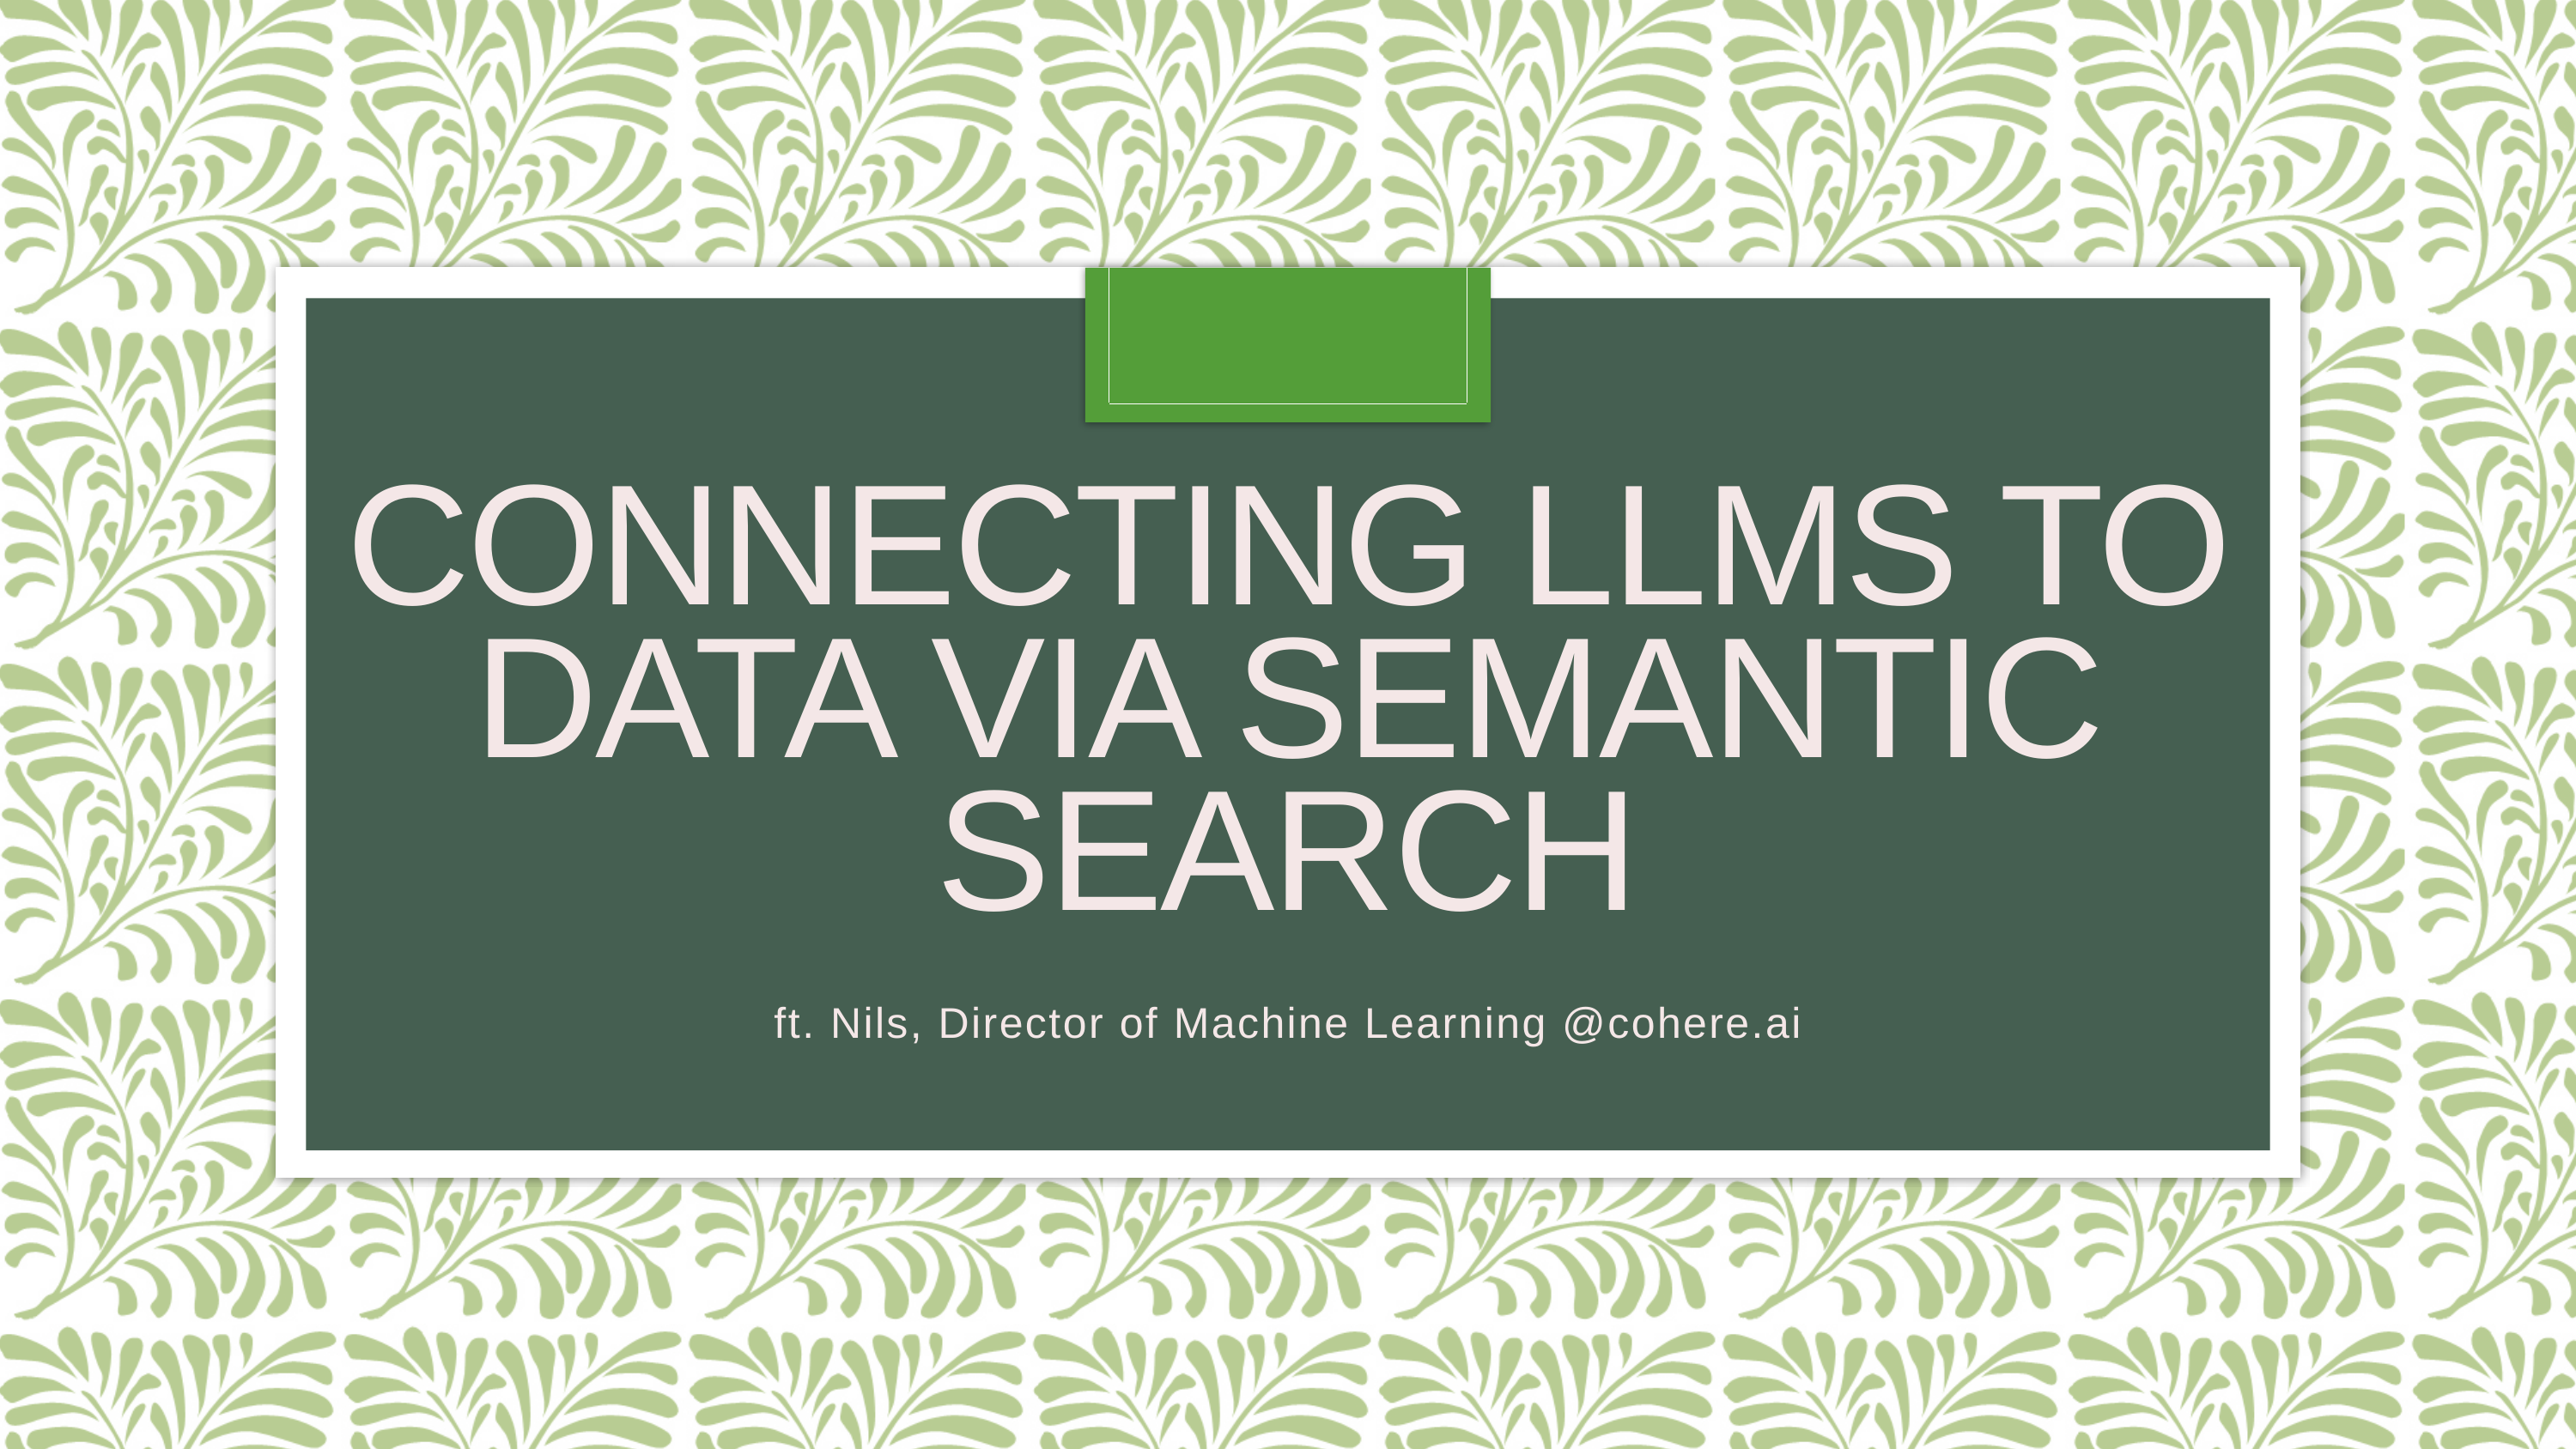

# Connecting LLMs to data via Semantic Search
ft. Nils, Director of Machine Learning @cohere.ai